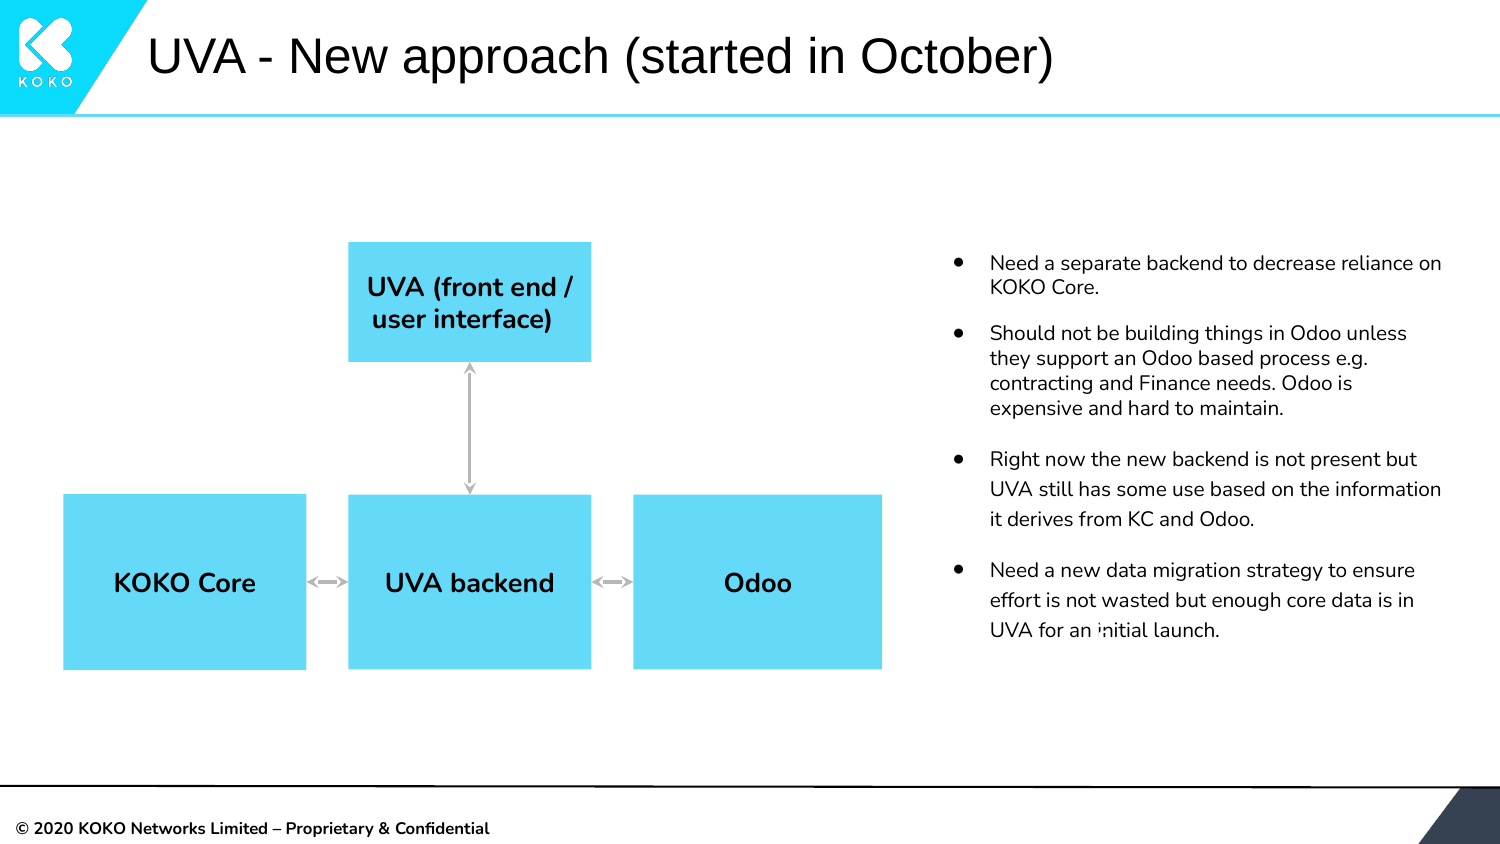

# UVA - New approach (started in October)
UVA (front end / user interface)
Need a separate backend to decrease reliance on KOKO Core.
Should not be building things in Odoo unless they support an Odoo based process e.g. contracting and Finance needs. Odoo is expensive and hard to maintain.
Right now the new backend is not present but UVA still has some use based on the information it derives from KC and Odoo.
Need a new data migration strategy to ensure effort is not wasted but enough core data is in UVA for an initial launch.
KOKO Core
UVA backend
Odoo
18